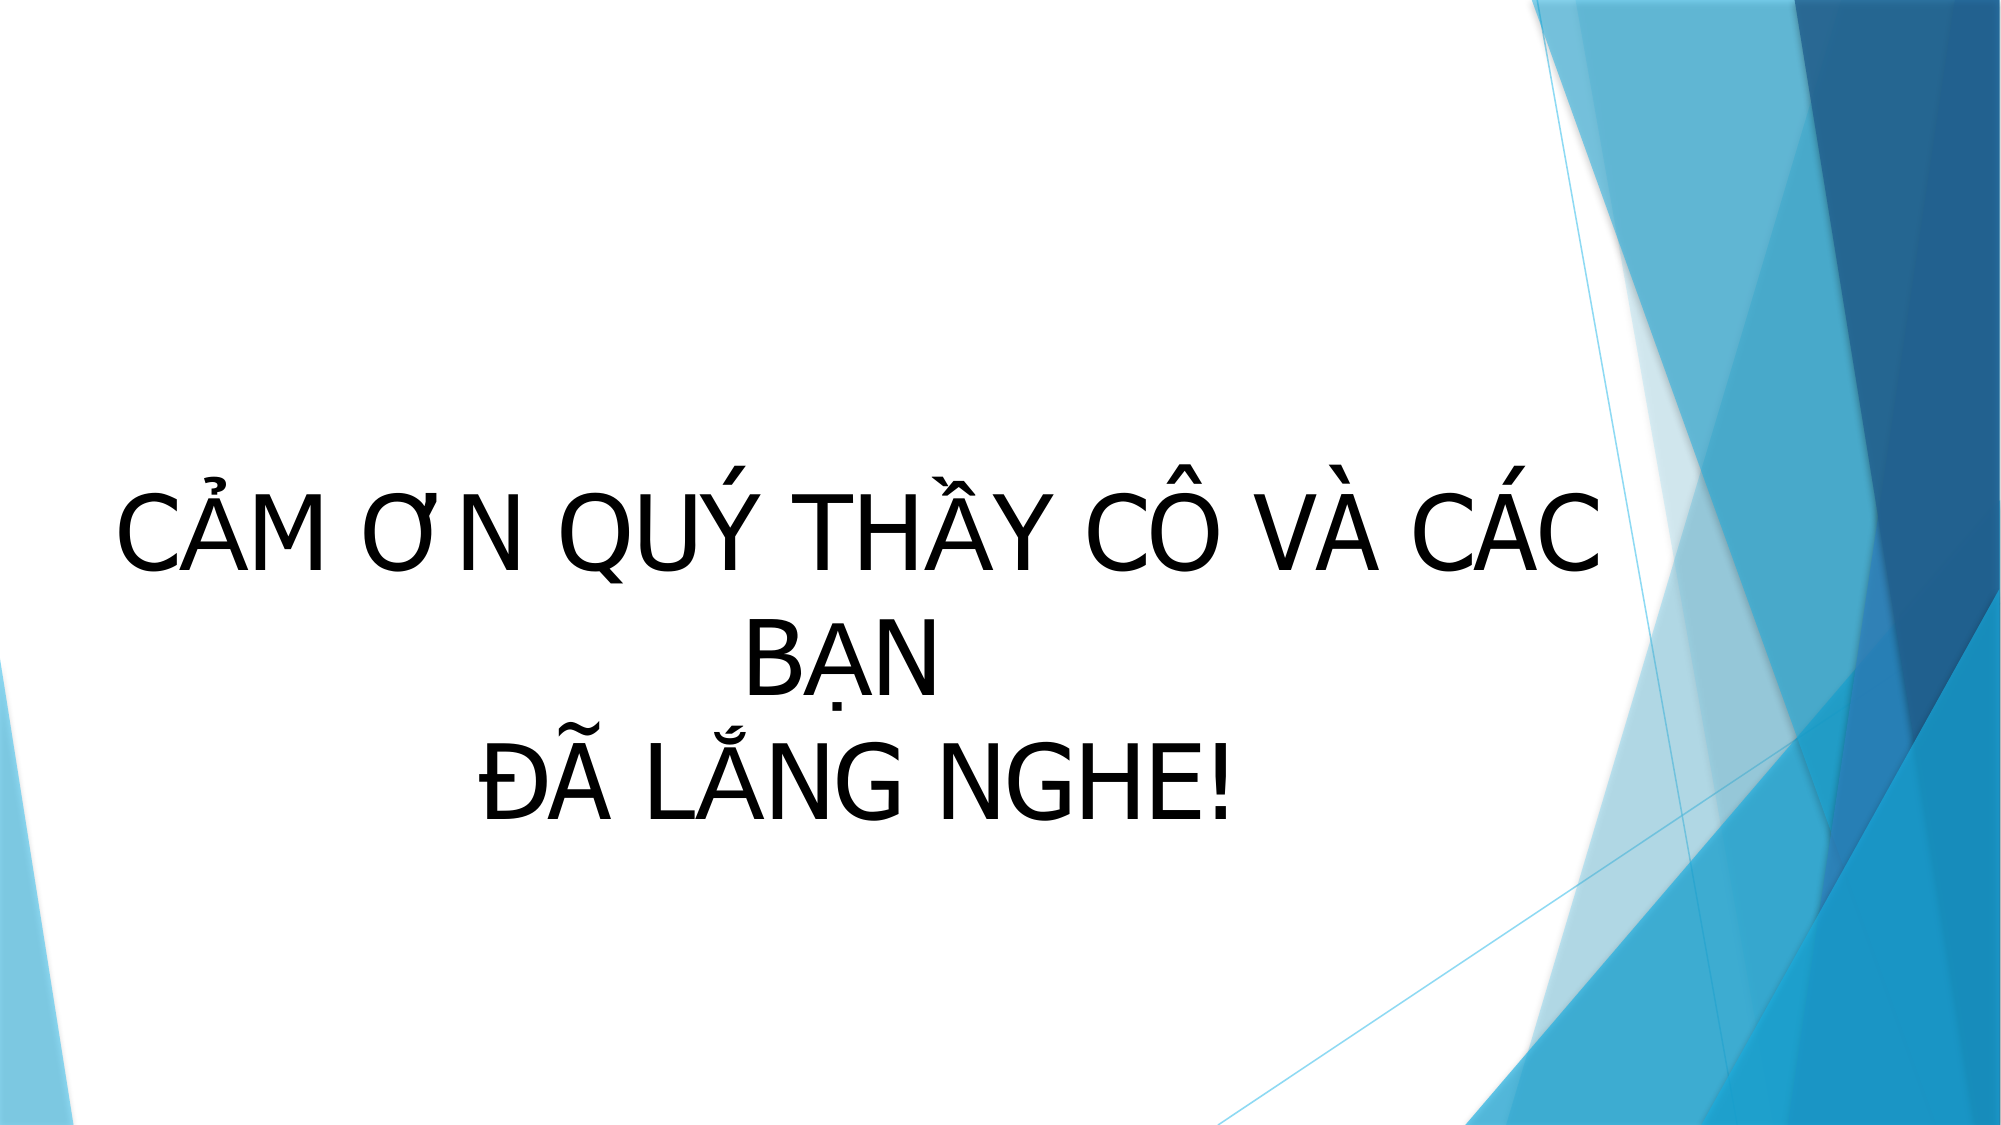

CẢM ƠN QUÝ THẦY CÔ VÀ CÁC BẠN
ĐÃ LẮNG NGHE!